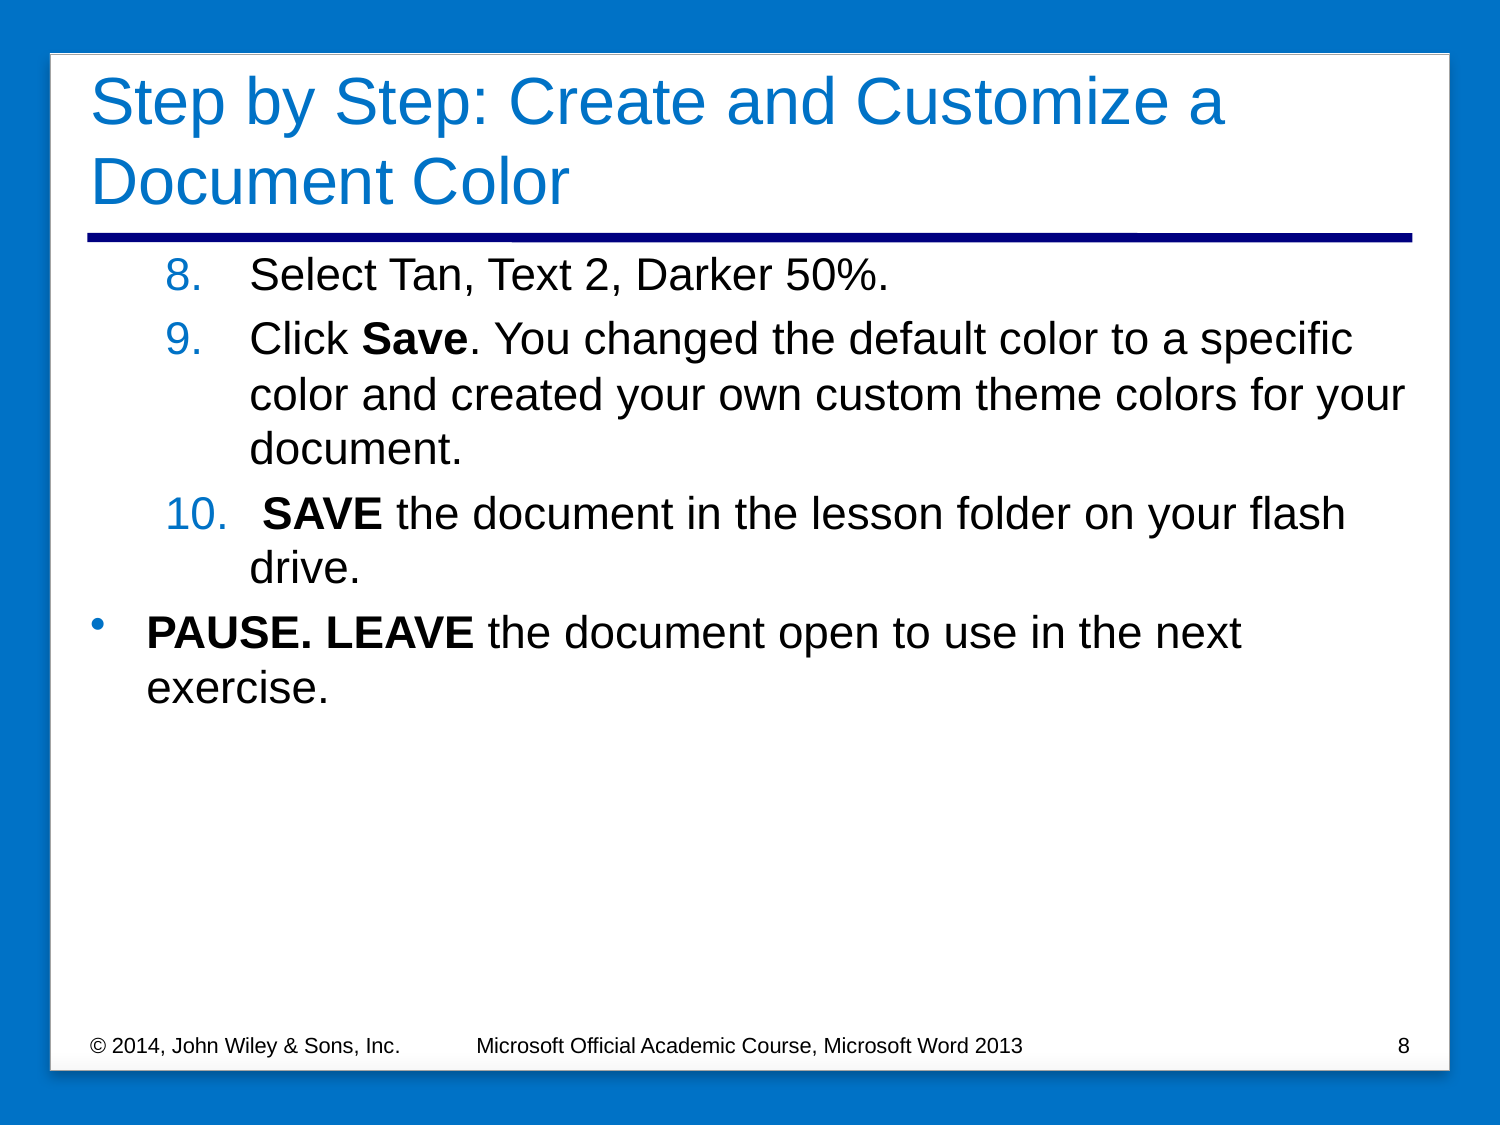

# Step by Step: Create and Customize a Document Color
Select Tan, Text 2, Darker 50%.
Click Save. You changed the default color to a specific color and created your own custom theme colors for your document.
 SAVE the document in the lesson folder on your flash drive.
PAUSE. LEAVE the document open to use in the next exercise.
© 2014, John Wiley & Sons, Inc.
Microsoft Official Academic Course, Microsoft Word 2013
8